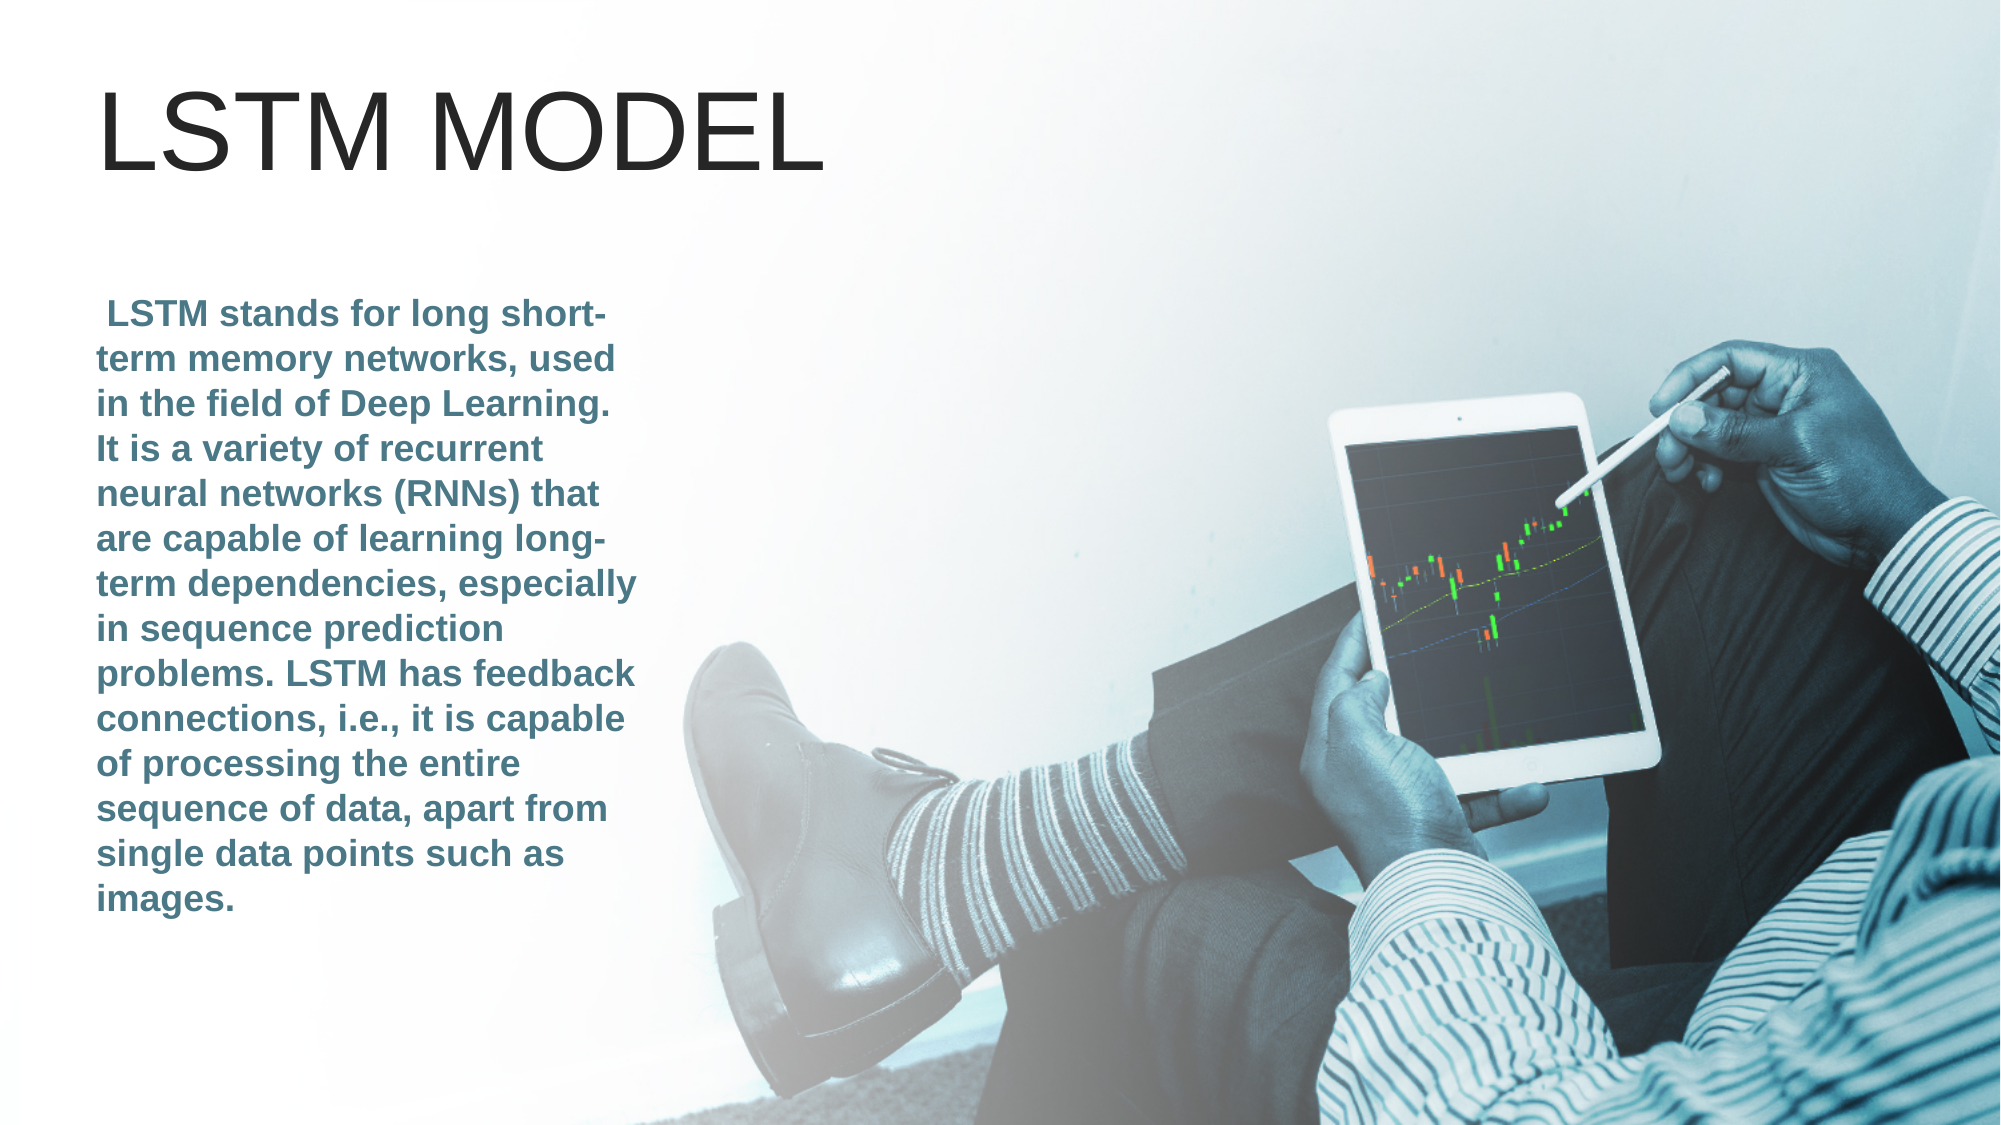

LSTM MODEL
 LSTM stands for long short-term memory networks, used in the field of Deep Learning. It is a variety of recurrent neural networks (RNNs) that are capable of learning long-term dependencies, especially in sequence prediction problems. LSTM has feedback connections, i.e., it is capable of processing the entire sequence of data, apart from single data points such as images.